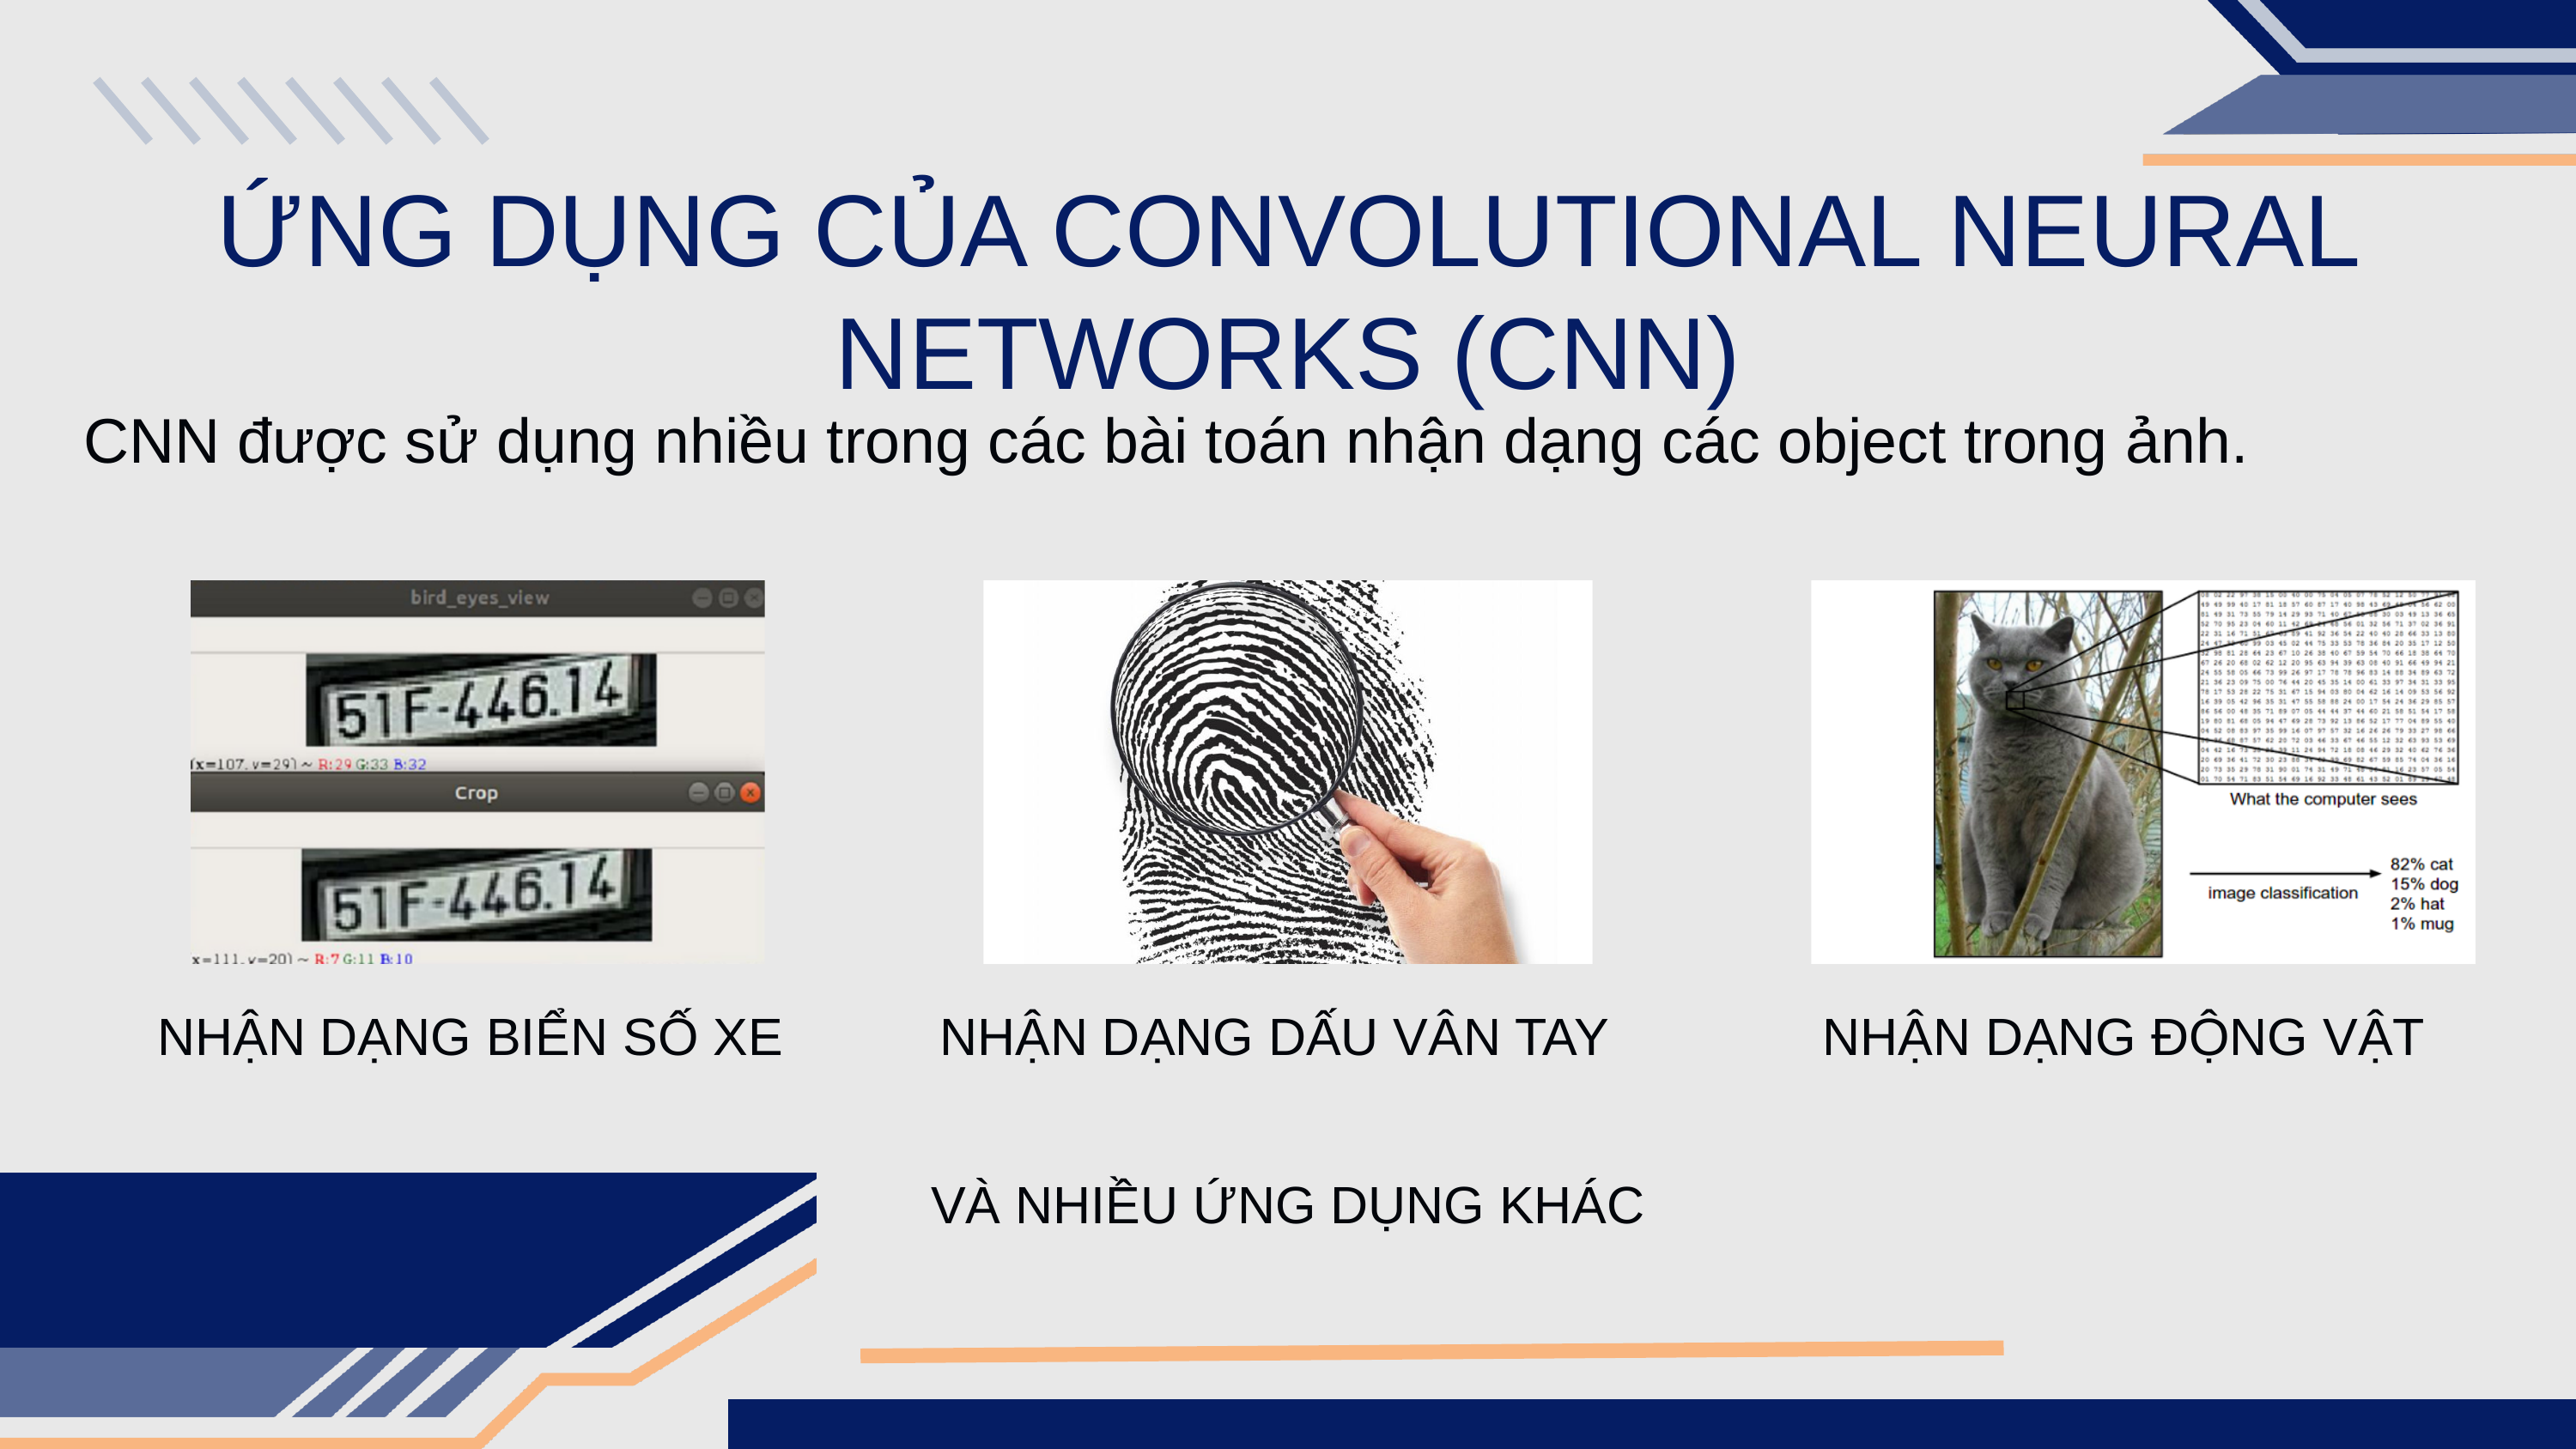

ỨNG DỤNG CỦA CONVOLUTIONAL NEURAL NETWORKS (CNN)

CNN được sử dụng nhiều trong các bài toán nhận dạng các object trong ảnh.

NHẬN DẠNG BIỂN SỐ XE
NHẬN DẠNG DẤU VÂN TAY
NHẬN DẠNG ĐỘNG VẬT
VÀ NHIỀU ỨNG DỤNG KHÁC